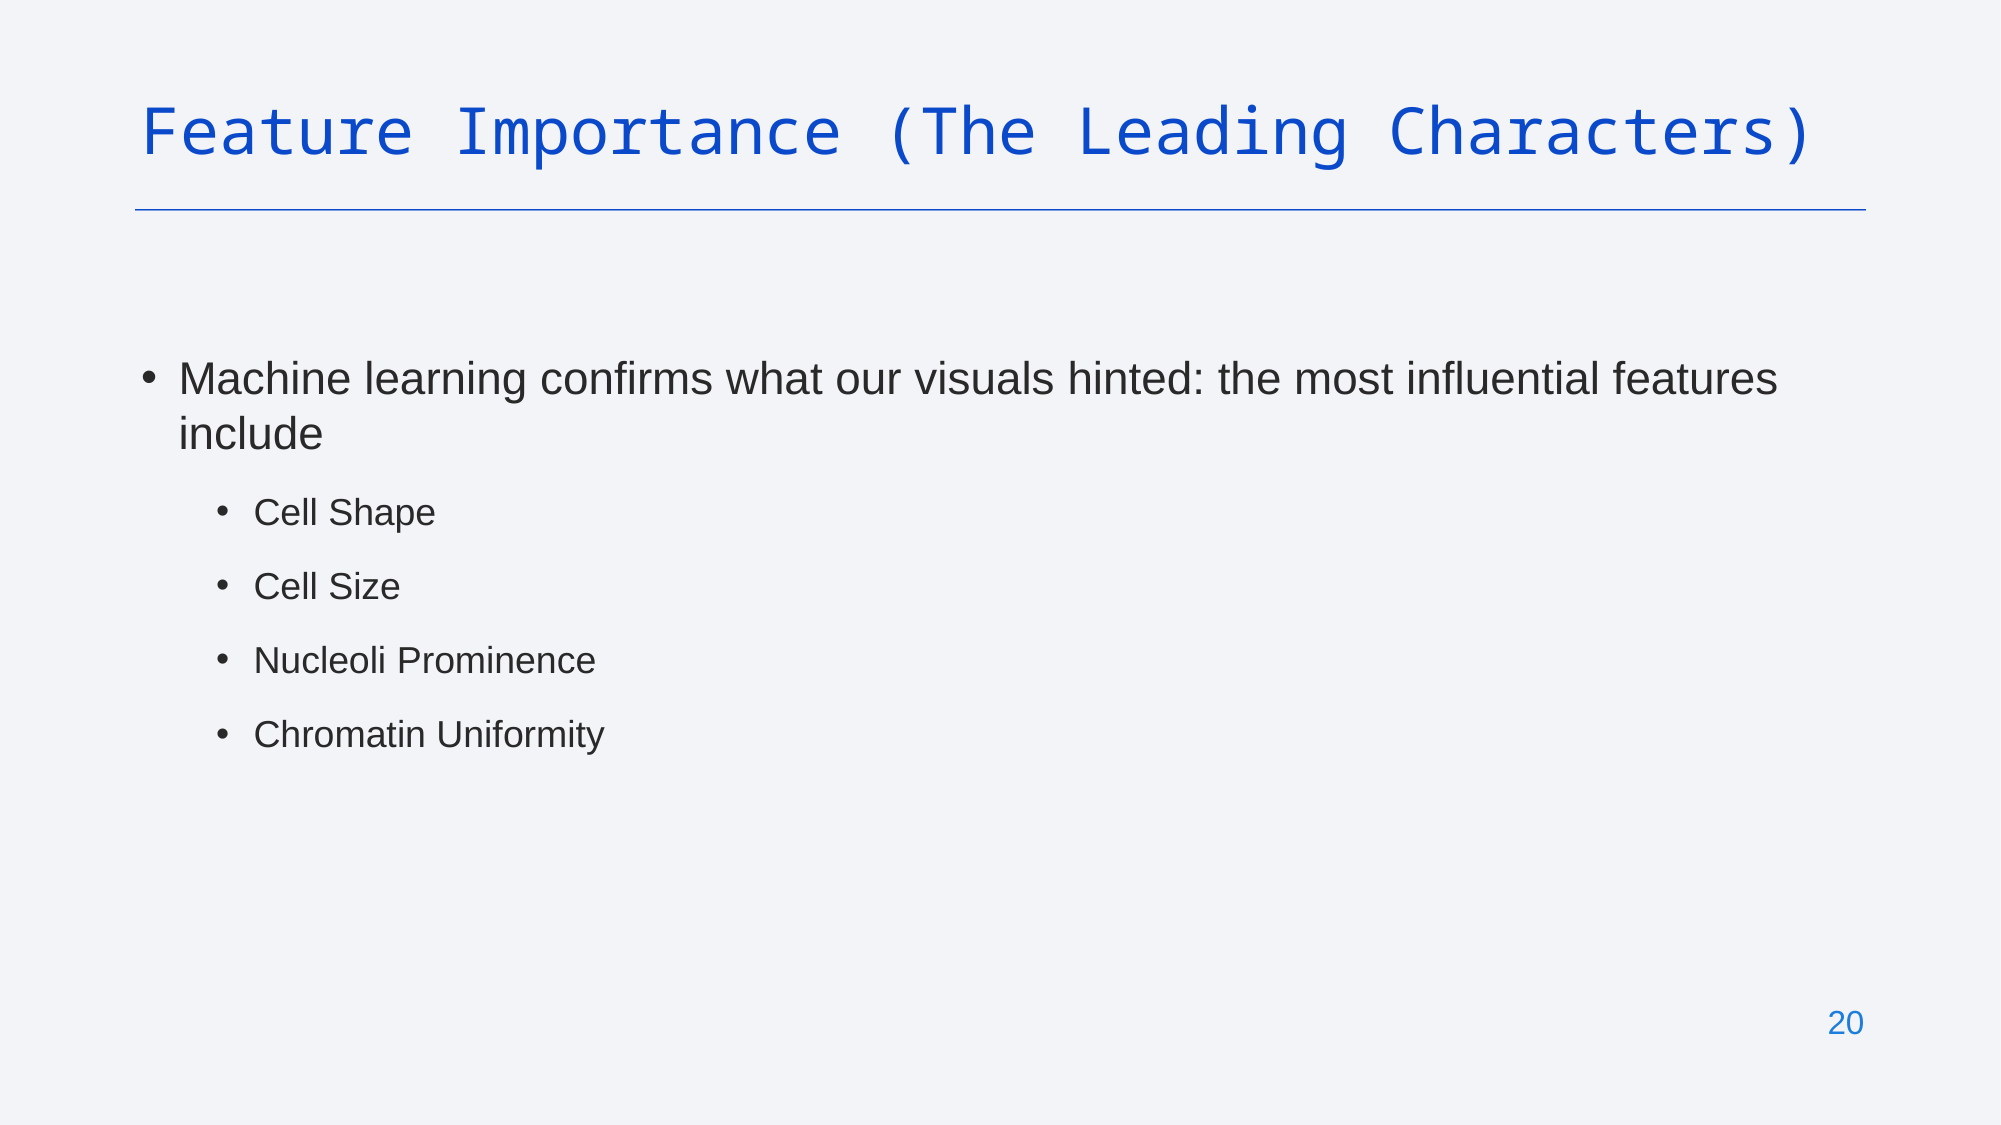

Feature Importance (The Leading Characters)
Machine learning confirms what our visuals hinted: the most influential features include
Cell Shape
Cell Size
Nucleoli Prominence
Chromatin Uniformity

20